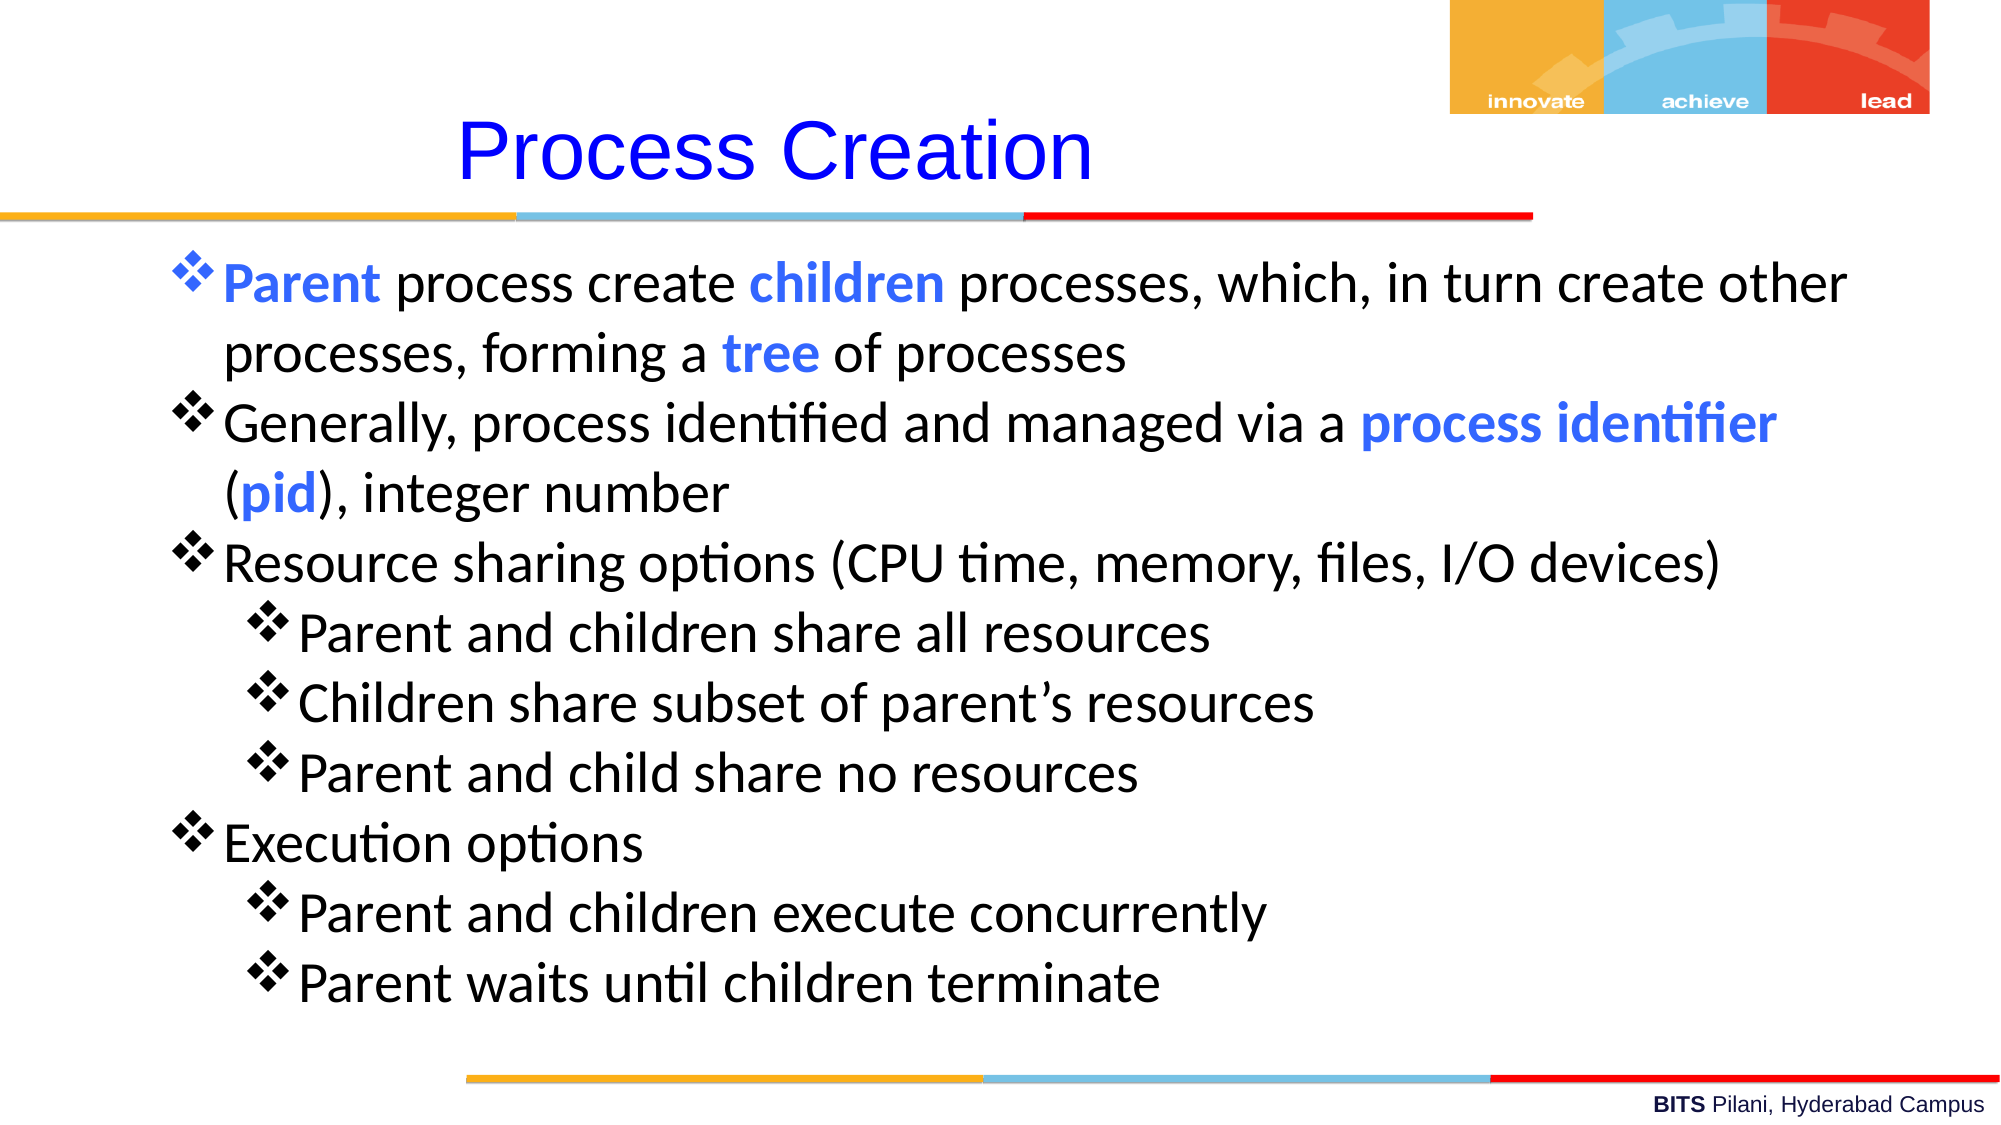

Process Creation
Parent process create children processes, which, in turn create other processes, forming a tree of processes
Generally, process identified and managed via a process identifier (pid), integer number
Resource sharing options (CPU time, memory, files, I/O devices)
Parent and children share all resources
Children share subset of parent’s resources
Parent and child share no resources
Execution options
Parent and children execute concurrently
Parent waits until children terminate